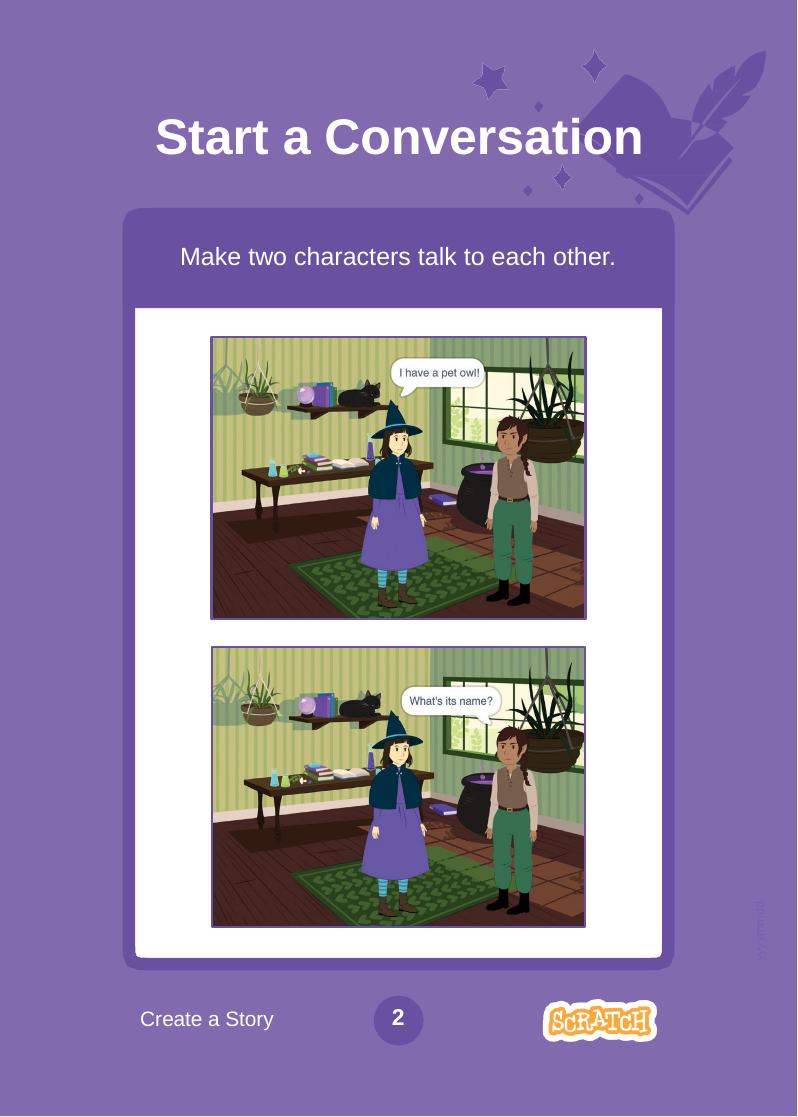

# Start a Conversation

Make two characters talk to each other.

yyyymmdd

2
Create a Story